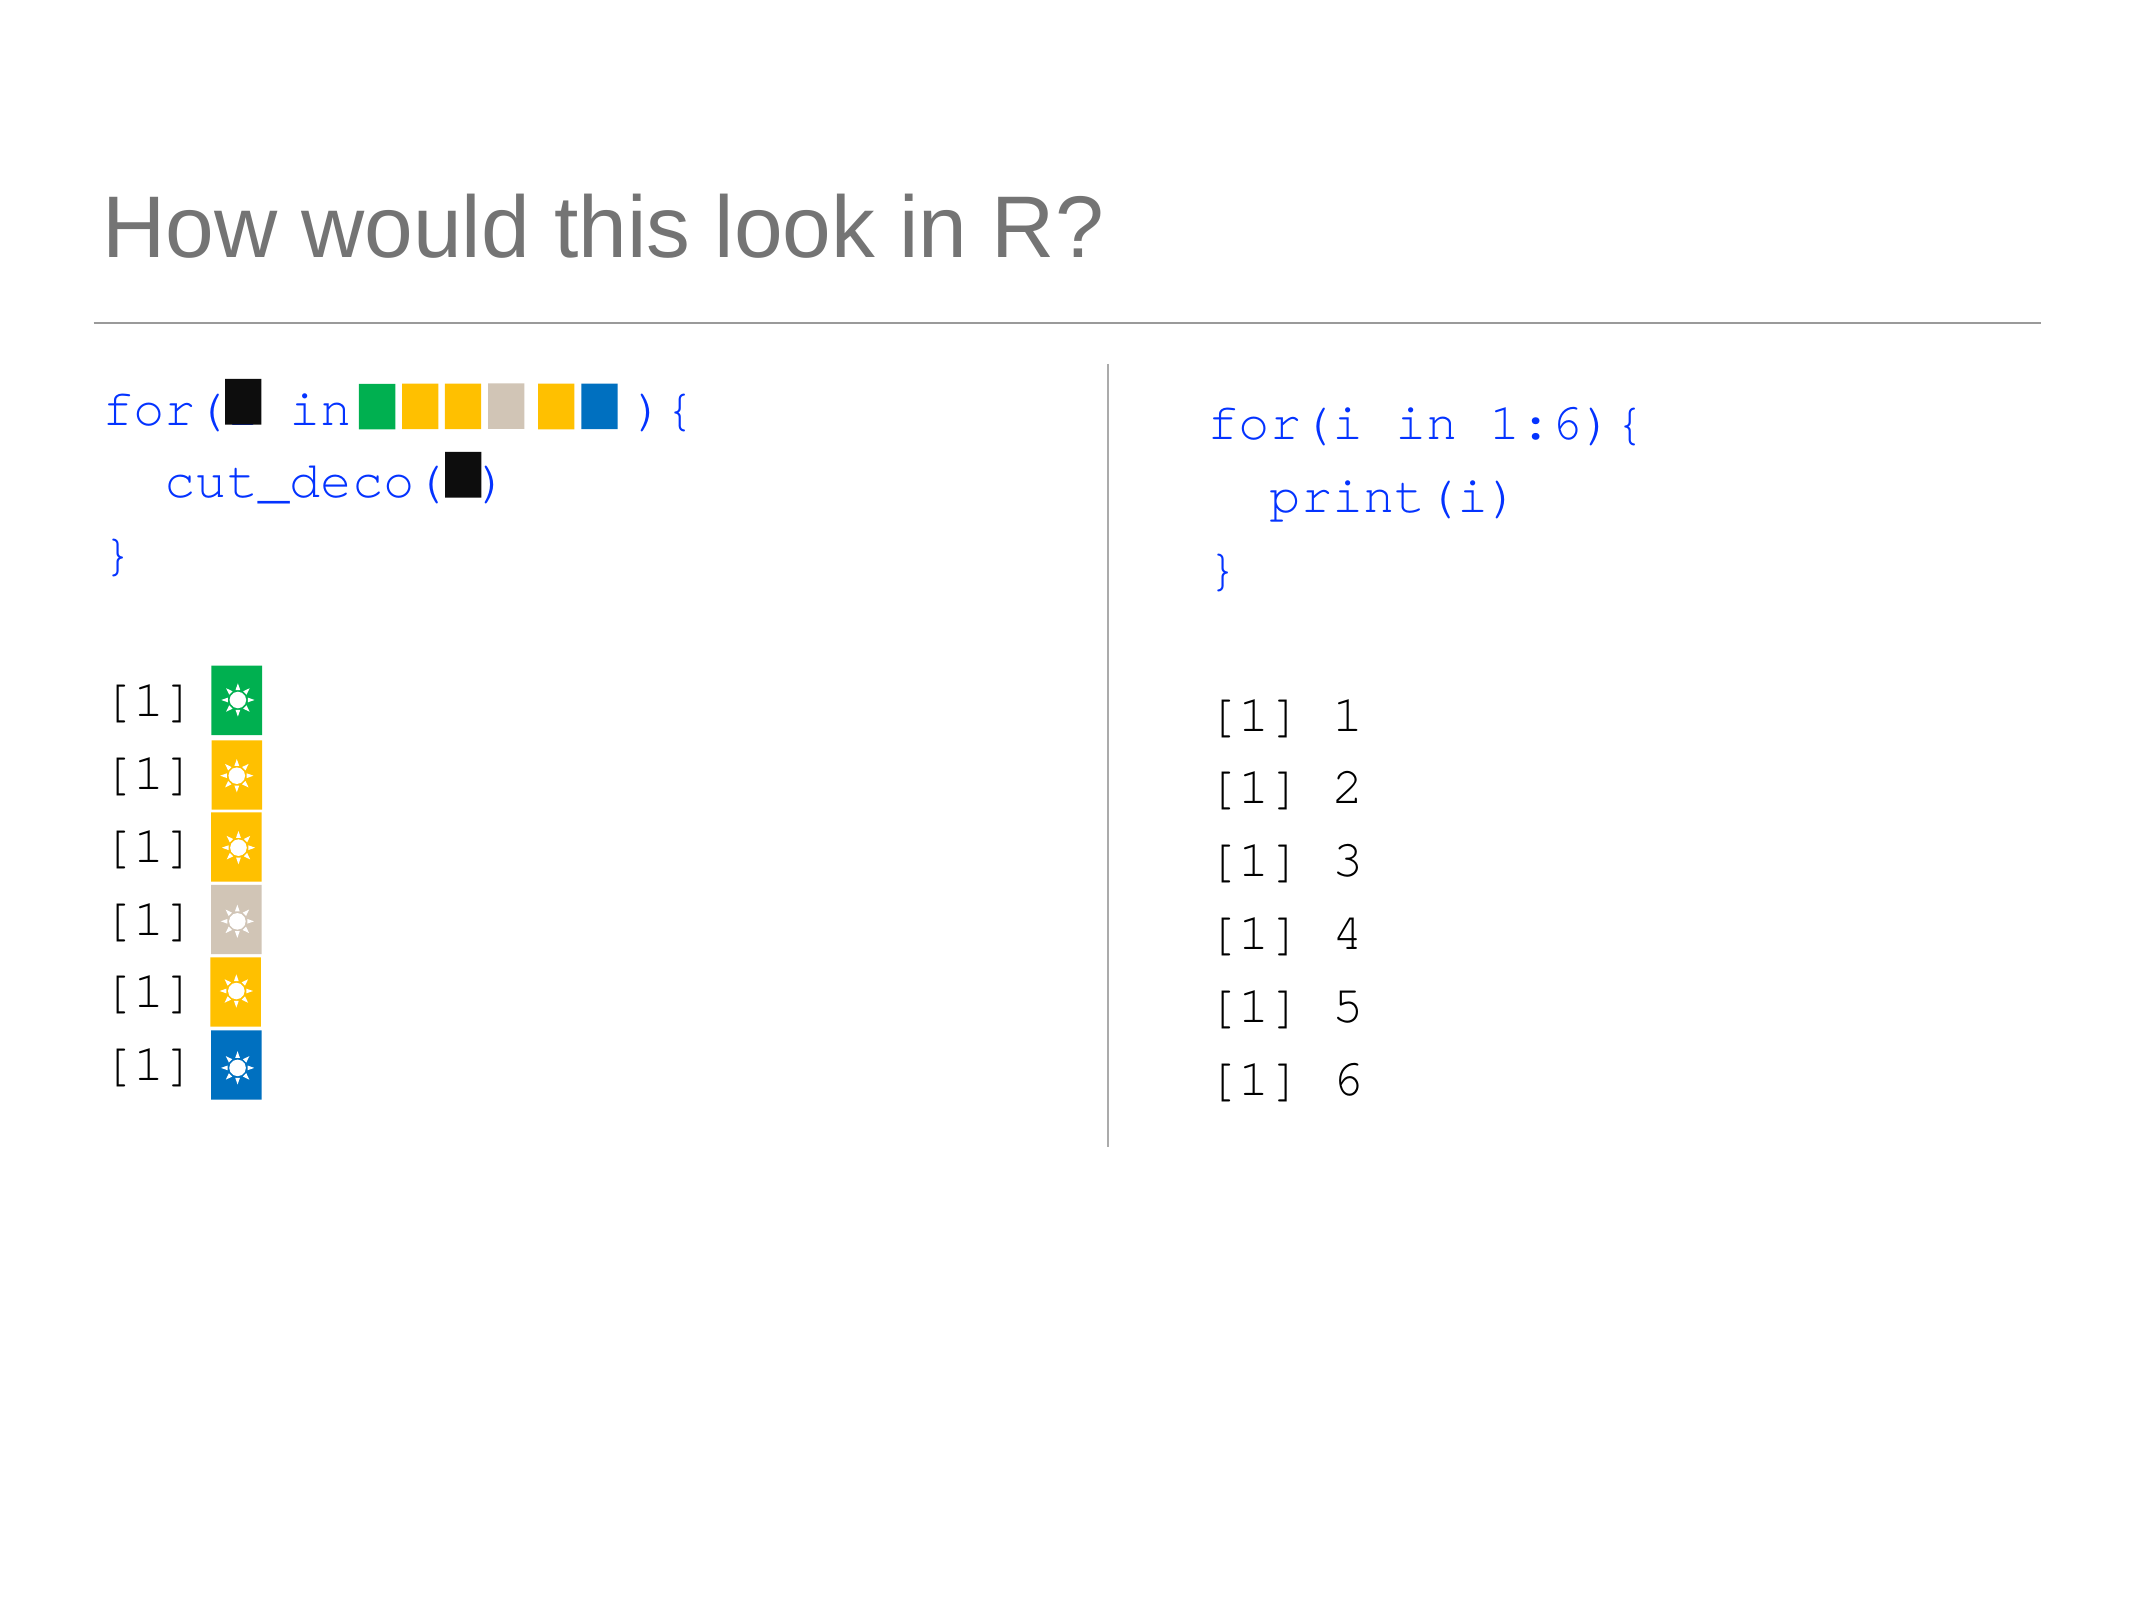

# How would this look in R?
for(i in         ){
  cut_deco(i)
}

[1] 1
[1] 2
[1] 3
[1] 4
[1] 5
[1] 6

for(i in 1:6){
  print(i)
}

[1] 1
[1] 2
[1] 3
[1] 4
[1] 5
[1] 6